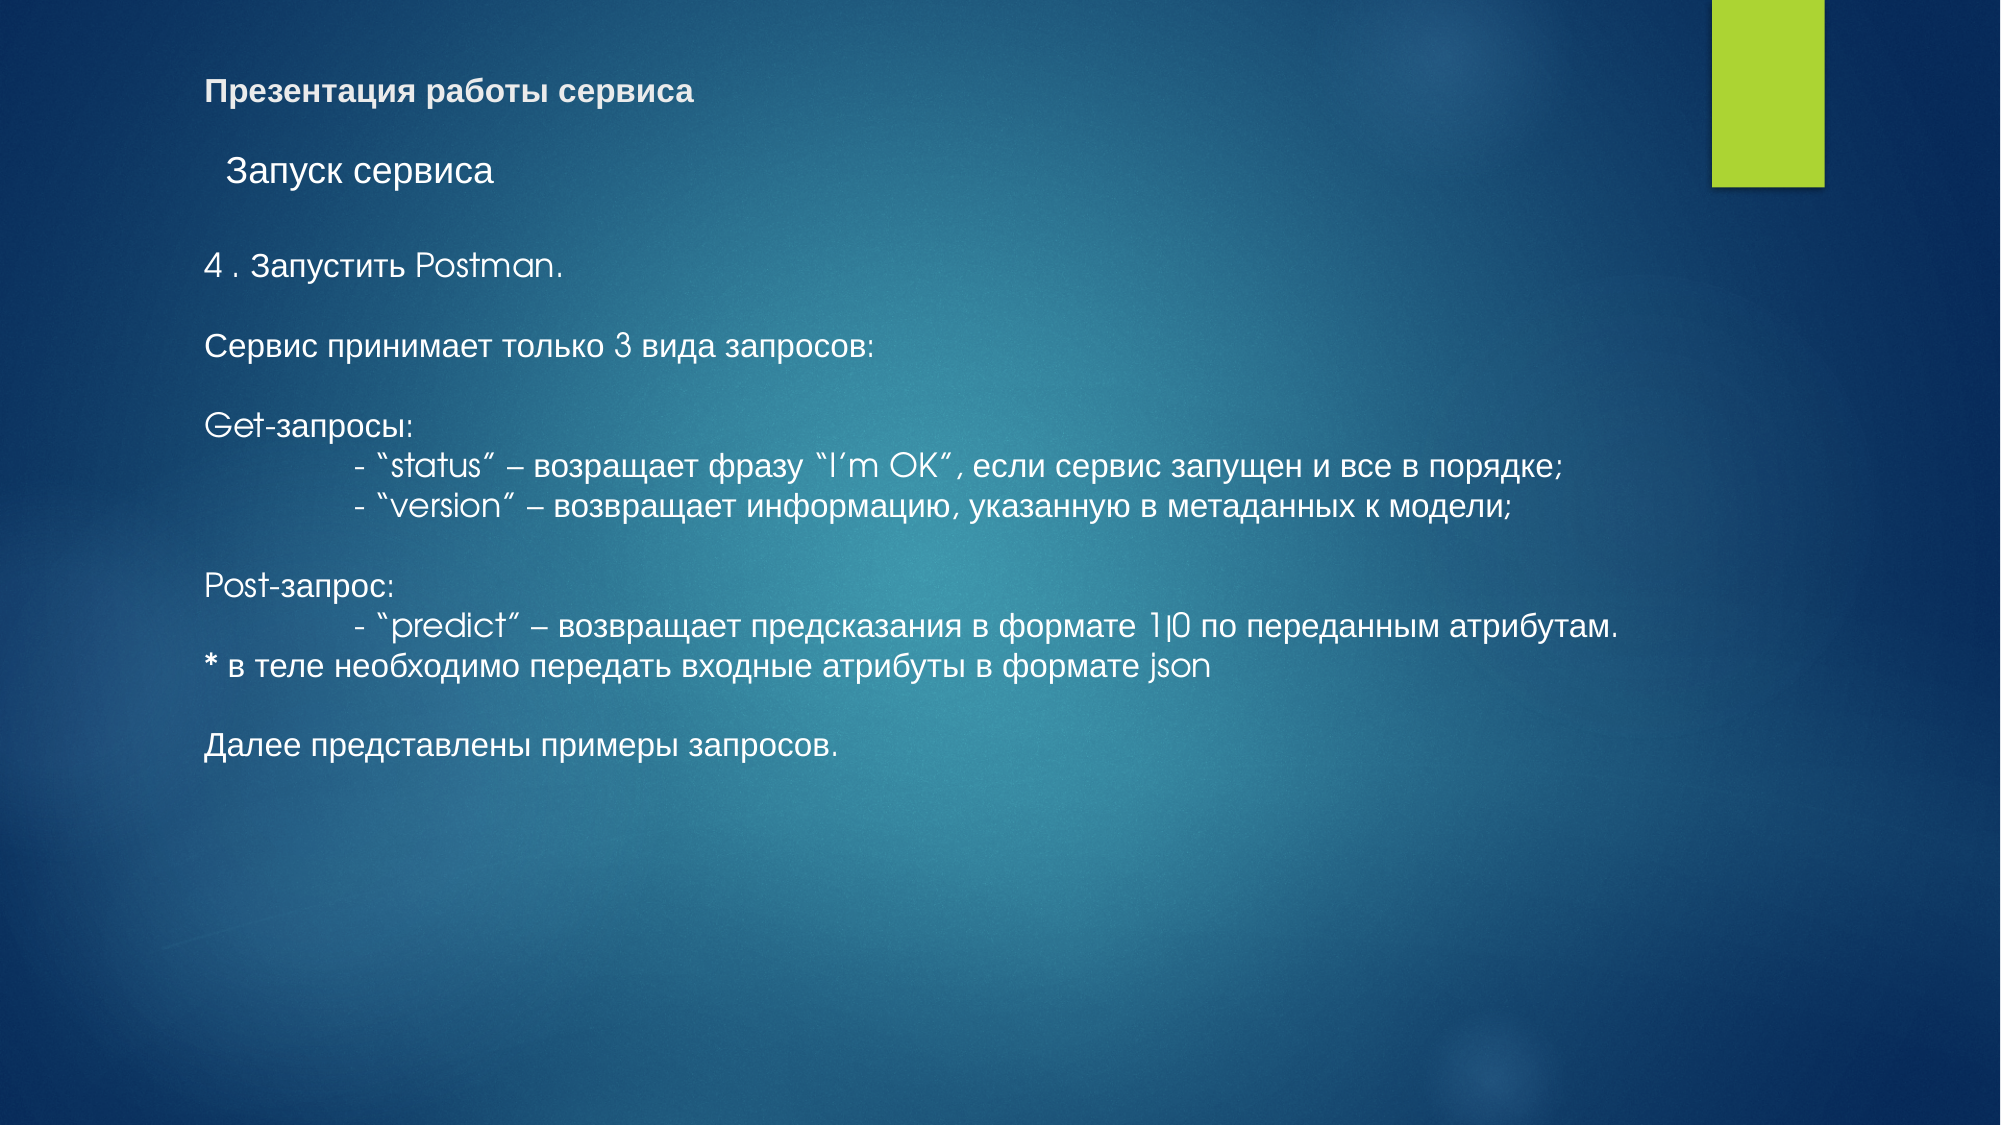

# Презентация работы сервиса
Запуск сервиса
4 . Запустить Postman.

Сервис принимает только 3 вида запросов:

Get-запросы:
	- “status” – возращает фразу “I’m OK”, если сервис запущен и все в порядке;
	- “version” – возвращает информацию, указанную в метаданных к модели;

Post-запрос:
	- “predict” – возвращает предсказания в формате 1|0 по переданным атрибутам.
* в теле необходимо передать входные атрибуты в формате json

Далее представлены примеры запросов.